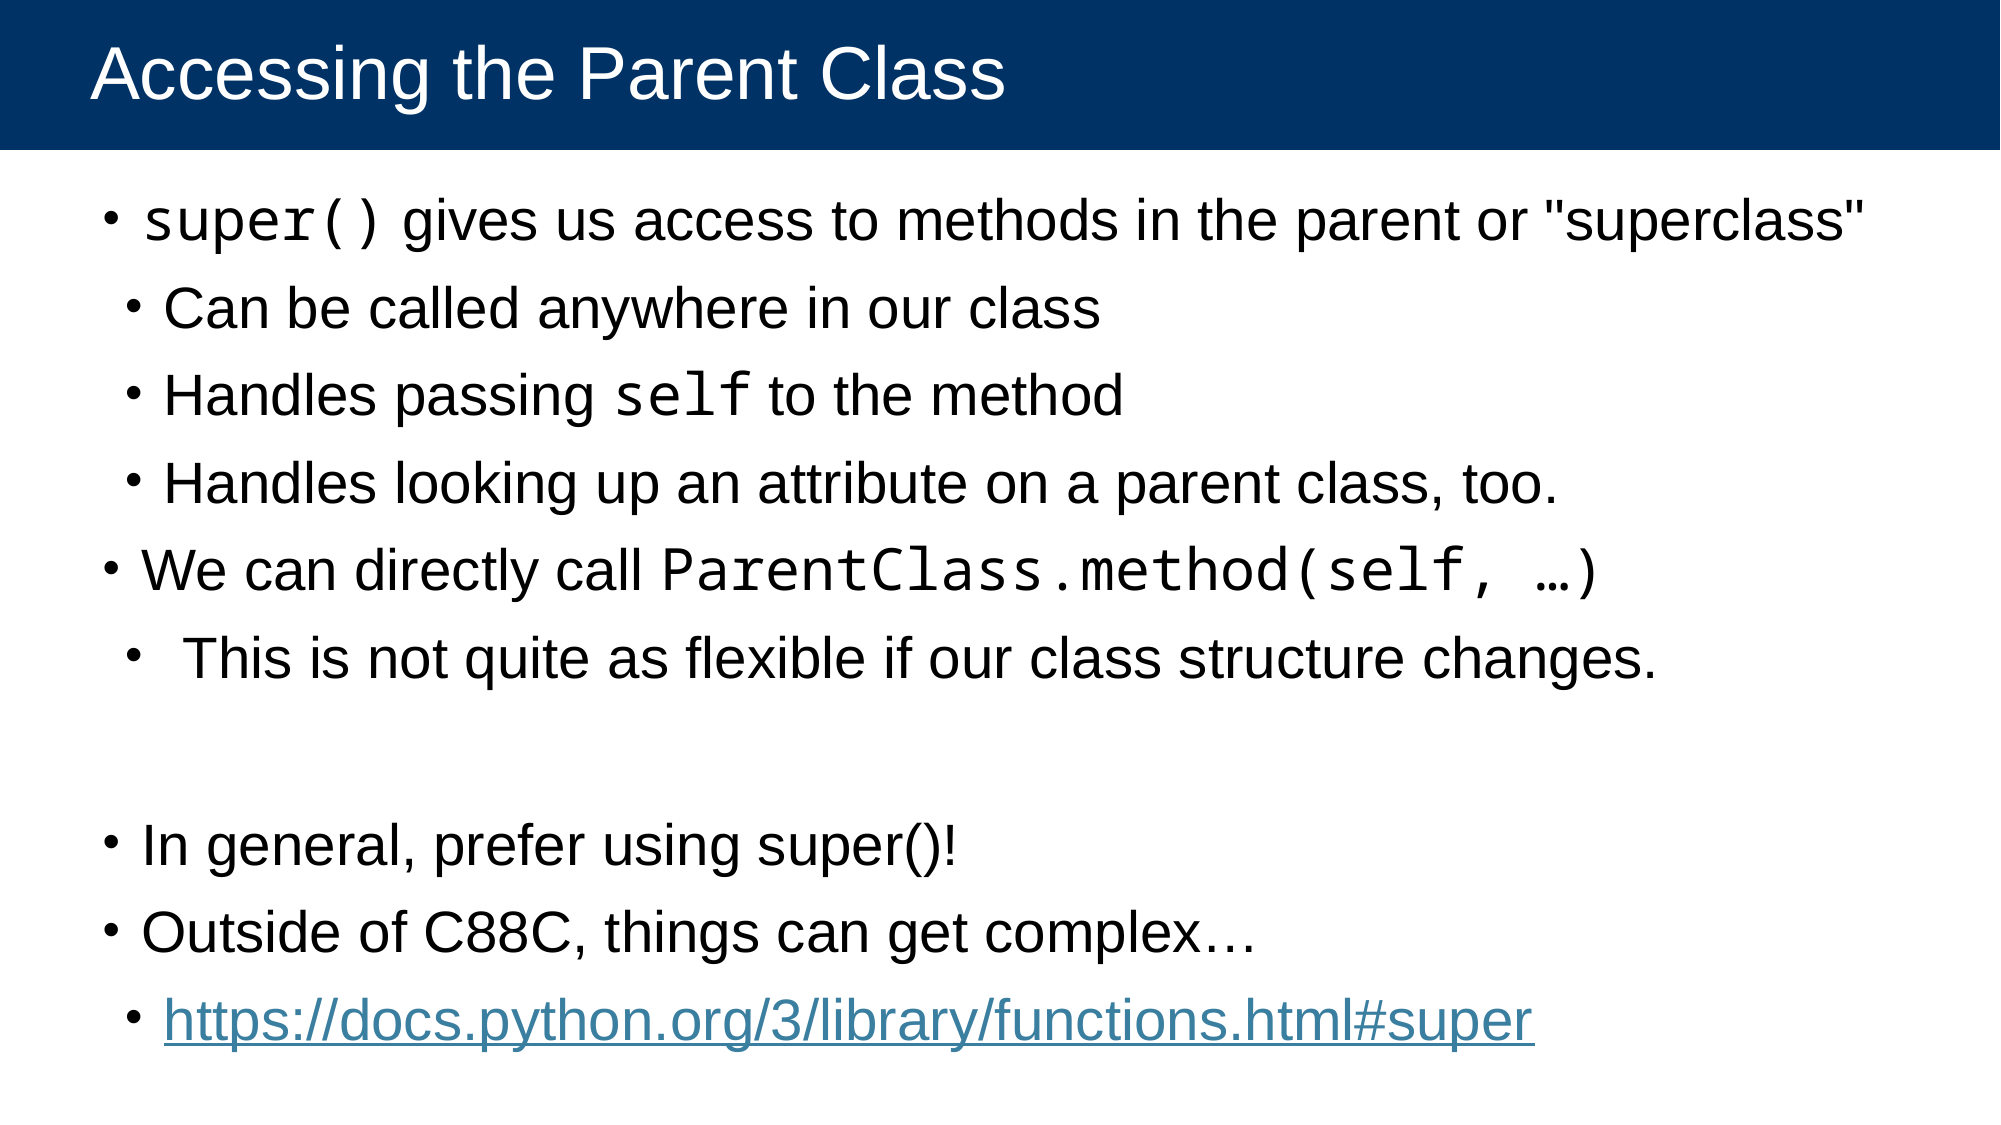

# Accessing the Parent Class
 super() gives us access to methods in the parent or "superclass"
 Can be called anywhere in our class
 Handles passing self to the method
 Handles looking up an attribute on a parent class, too.
 We can directly call ParentClass.method(self, …)
 This is not quite as flexible if our class structure changes.

 In general, prefer using super()!
 Outside of C88C, things can get complex…
 https://docs.python.org/3/library/functions.html#super